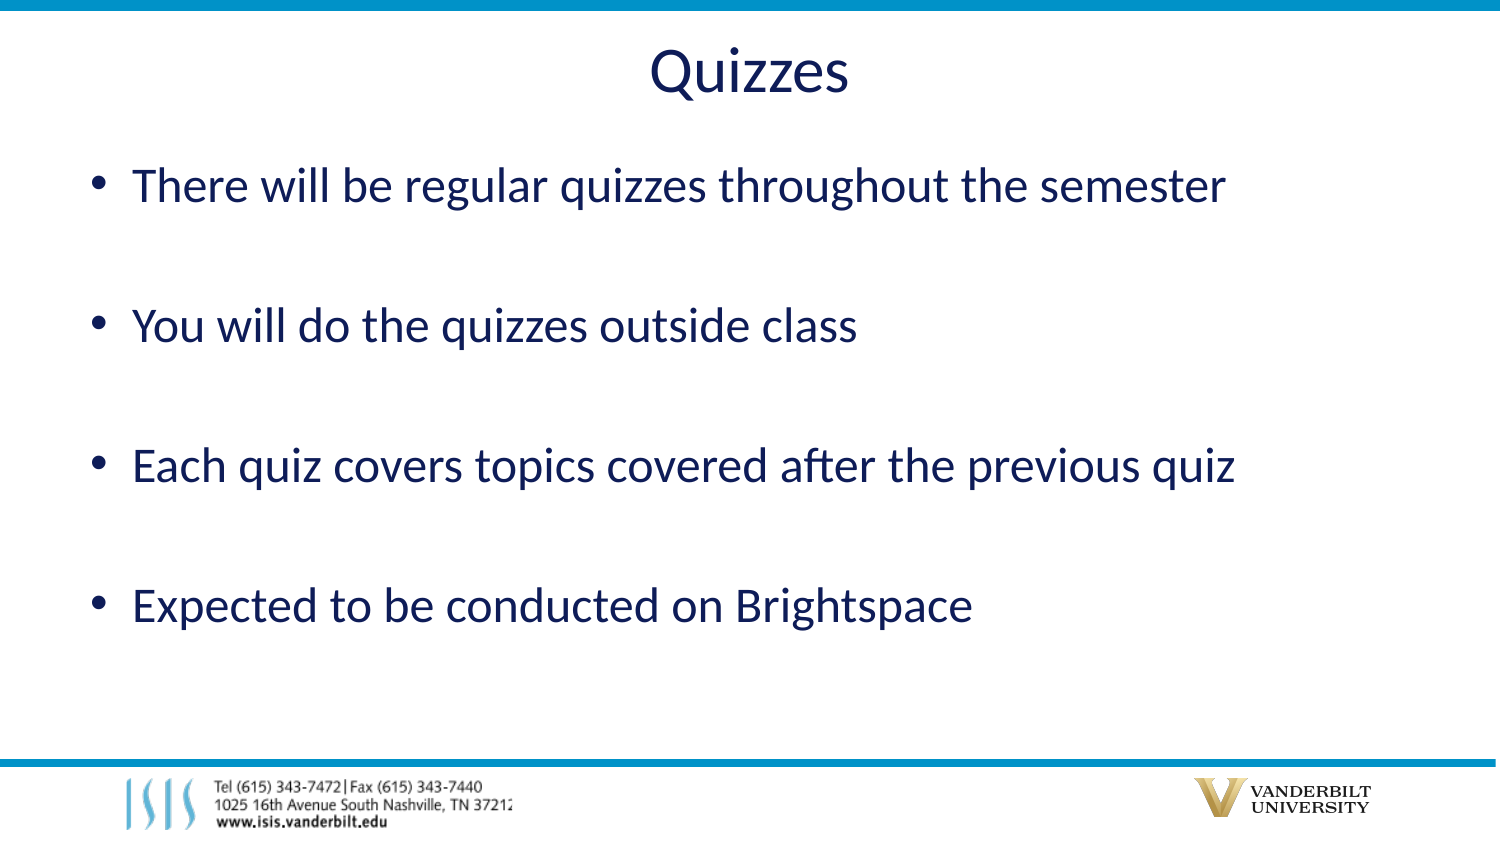

# Quizzes
There will be regular quizzes throughout the semester

You will do the quizzes outside class

Each quiz covers topics covered after the previous quiz

Expected to be conducted on Brightspace